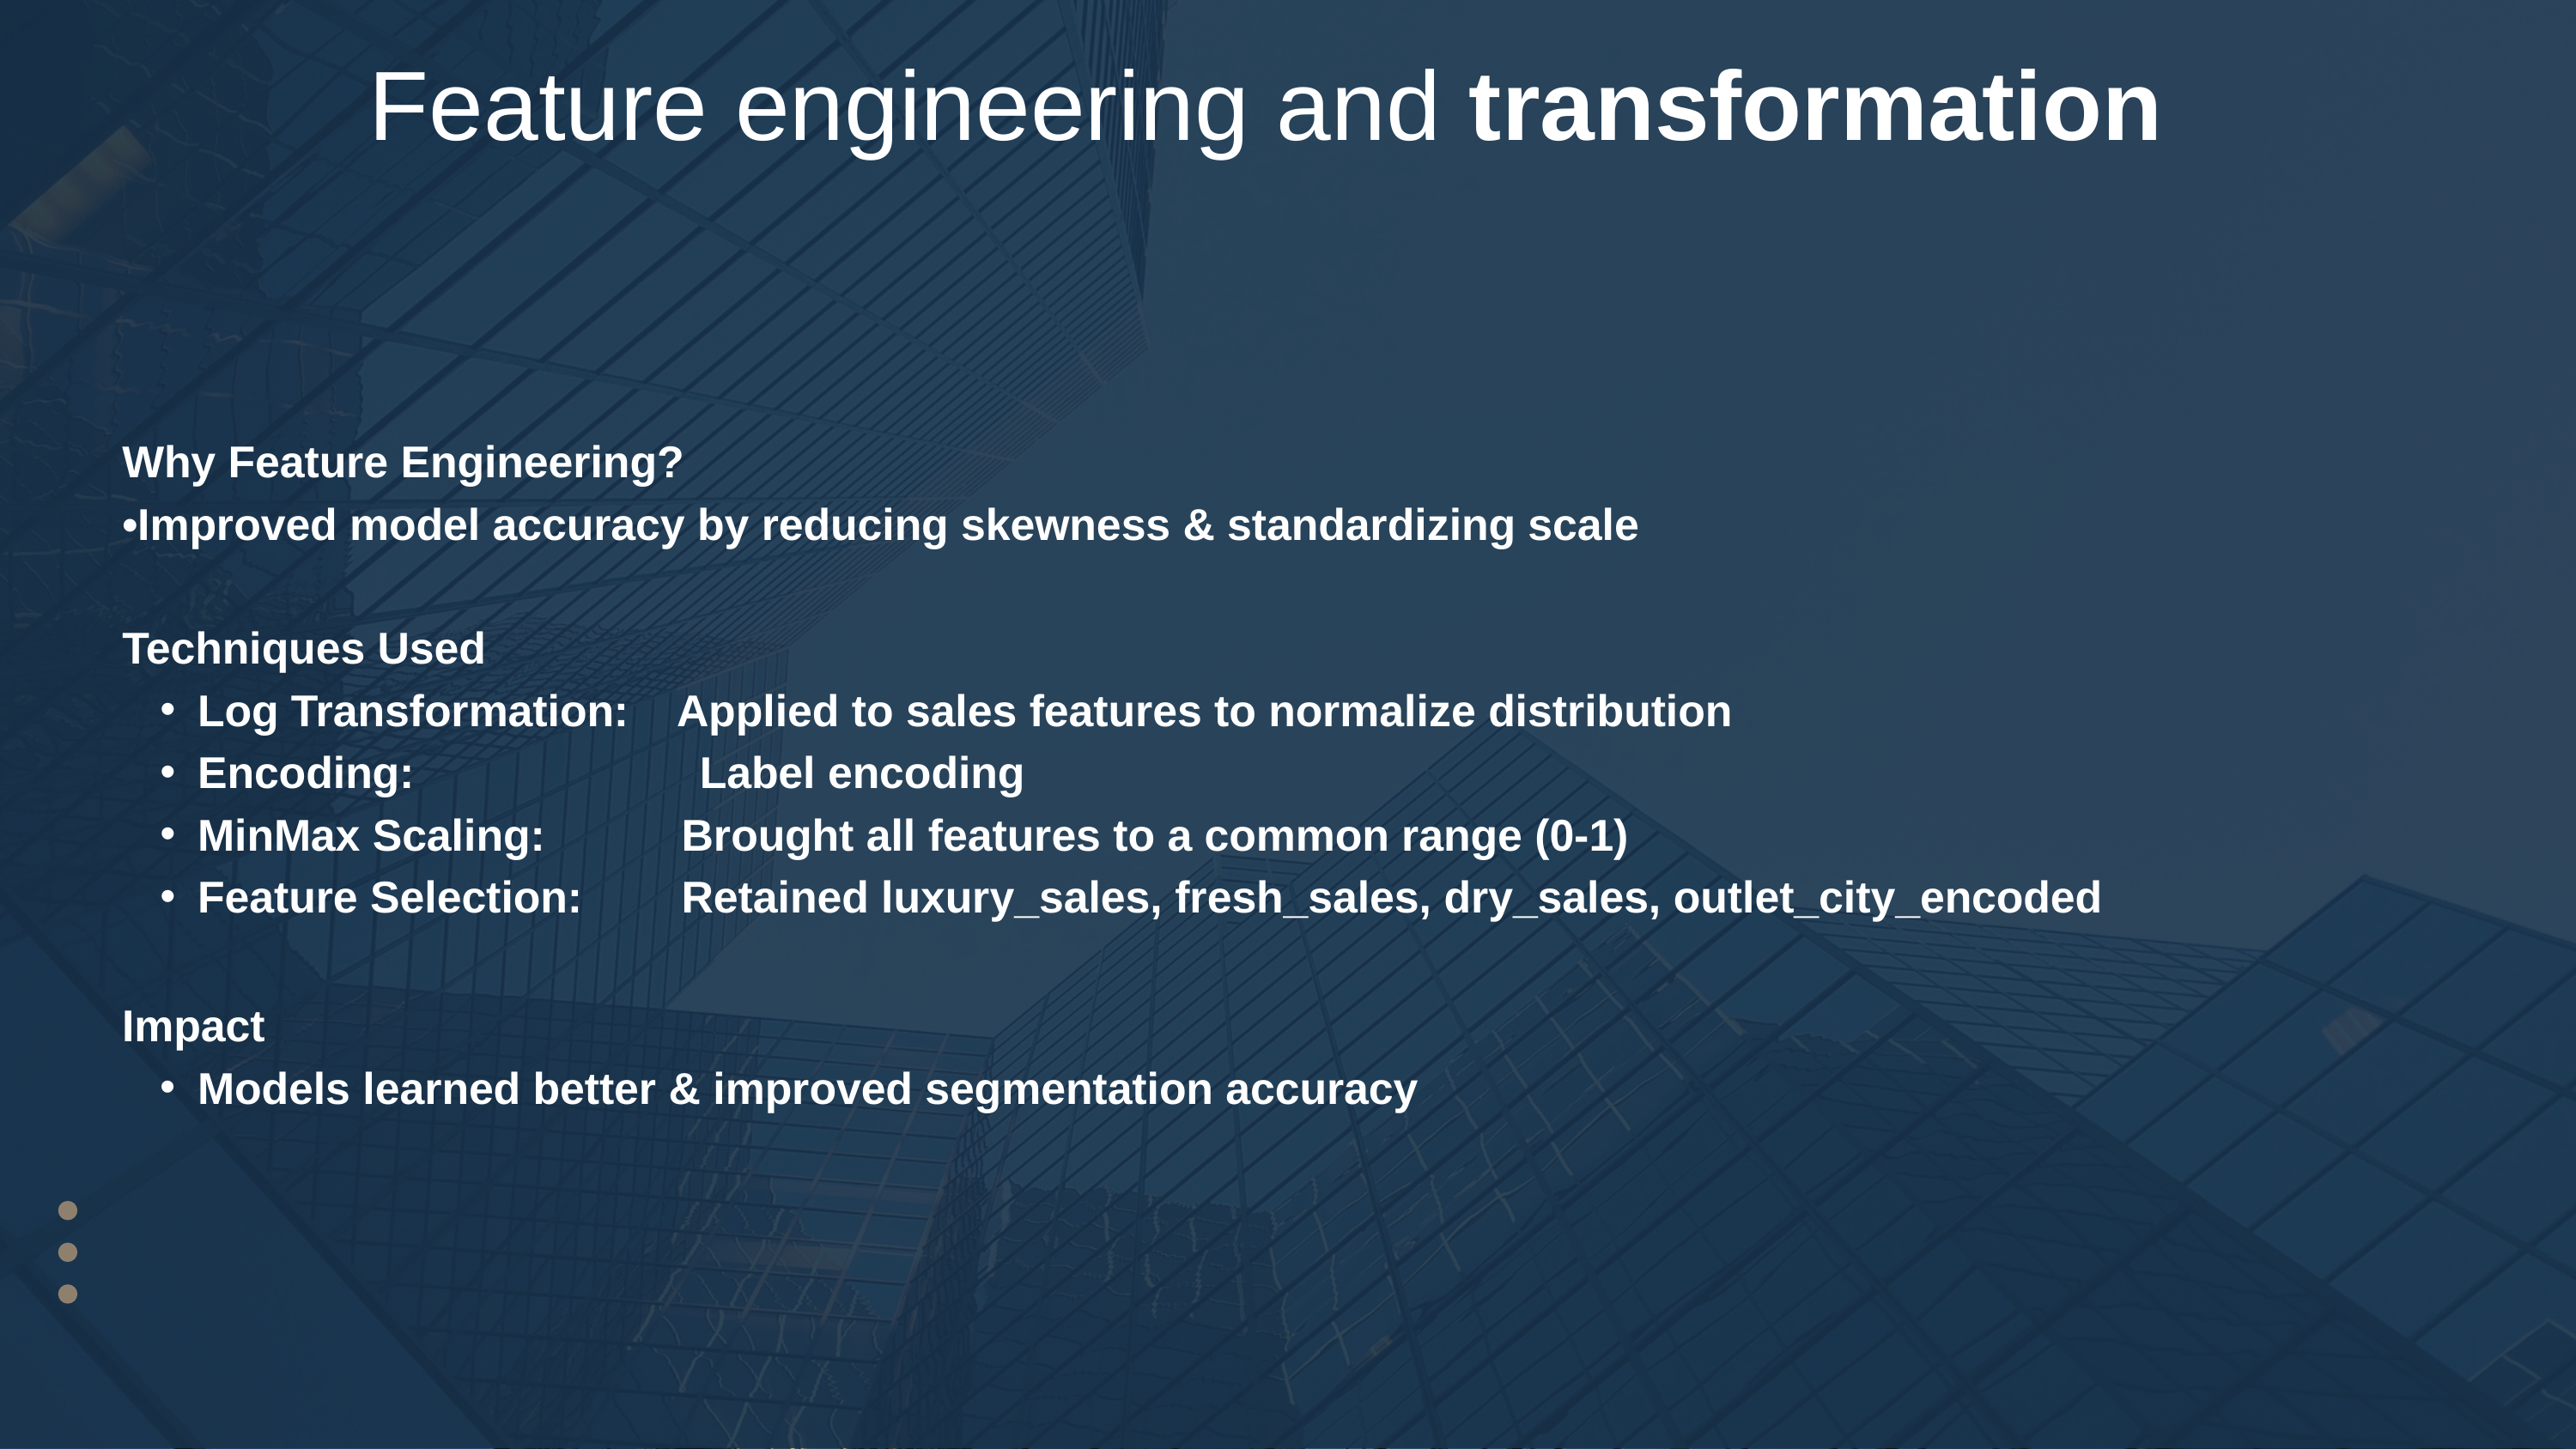

Feature engineering and transformation
Why Feature Engineering?
•Improved model accuracy by reducing skewness & standardizing scale

Techniques Used
Log Transformation:    Applied to sales features to normalize distribution
Encoding:                       Label encoding
MinMax Scaling:           Brought all features to a common range (0-1)
Feature Selection:        Retained luxury_sales, fresh_sales, dry_sales, outlet_city_encoded
Impact
Models learned better & improved segmentation accuracy